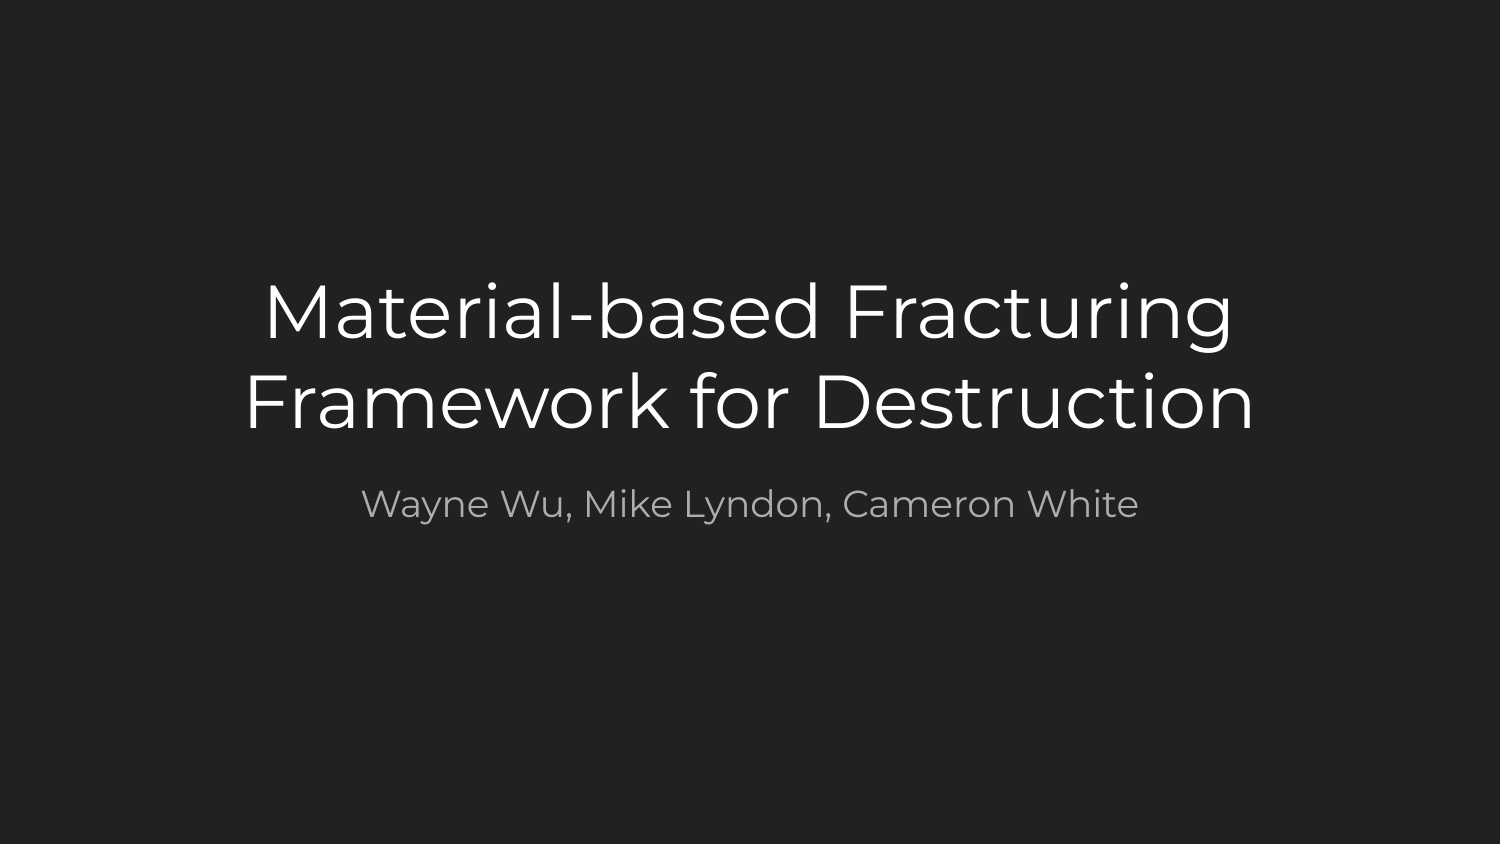

# Material-based Fracturing Framework for Destruction
Wayne Wu, Mike Lyndon, Cameron White